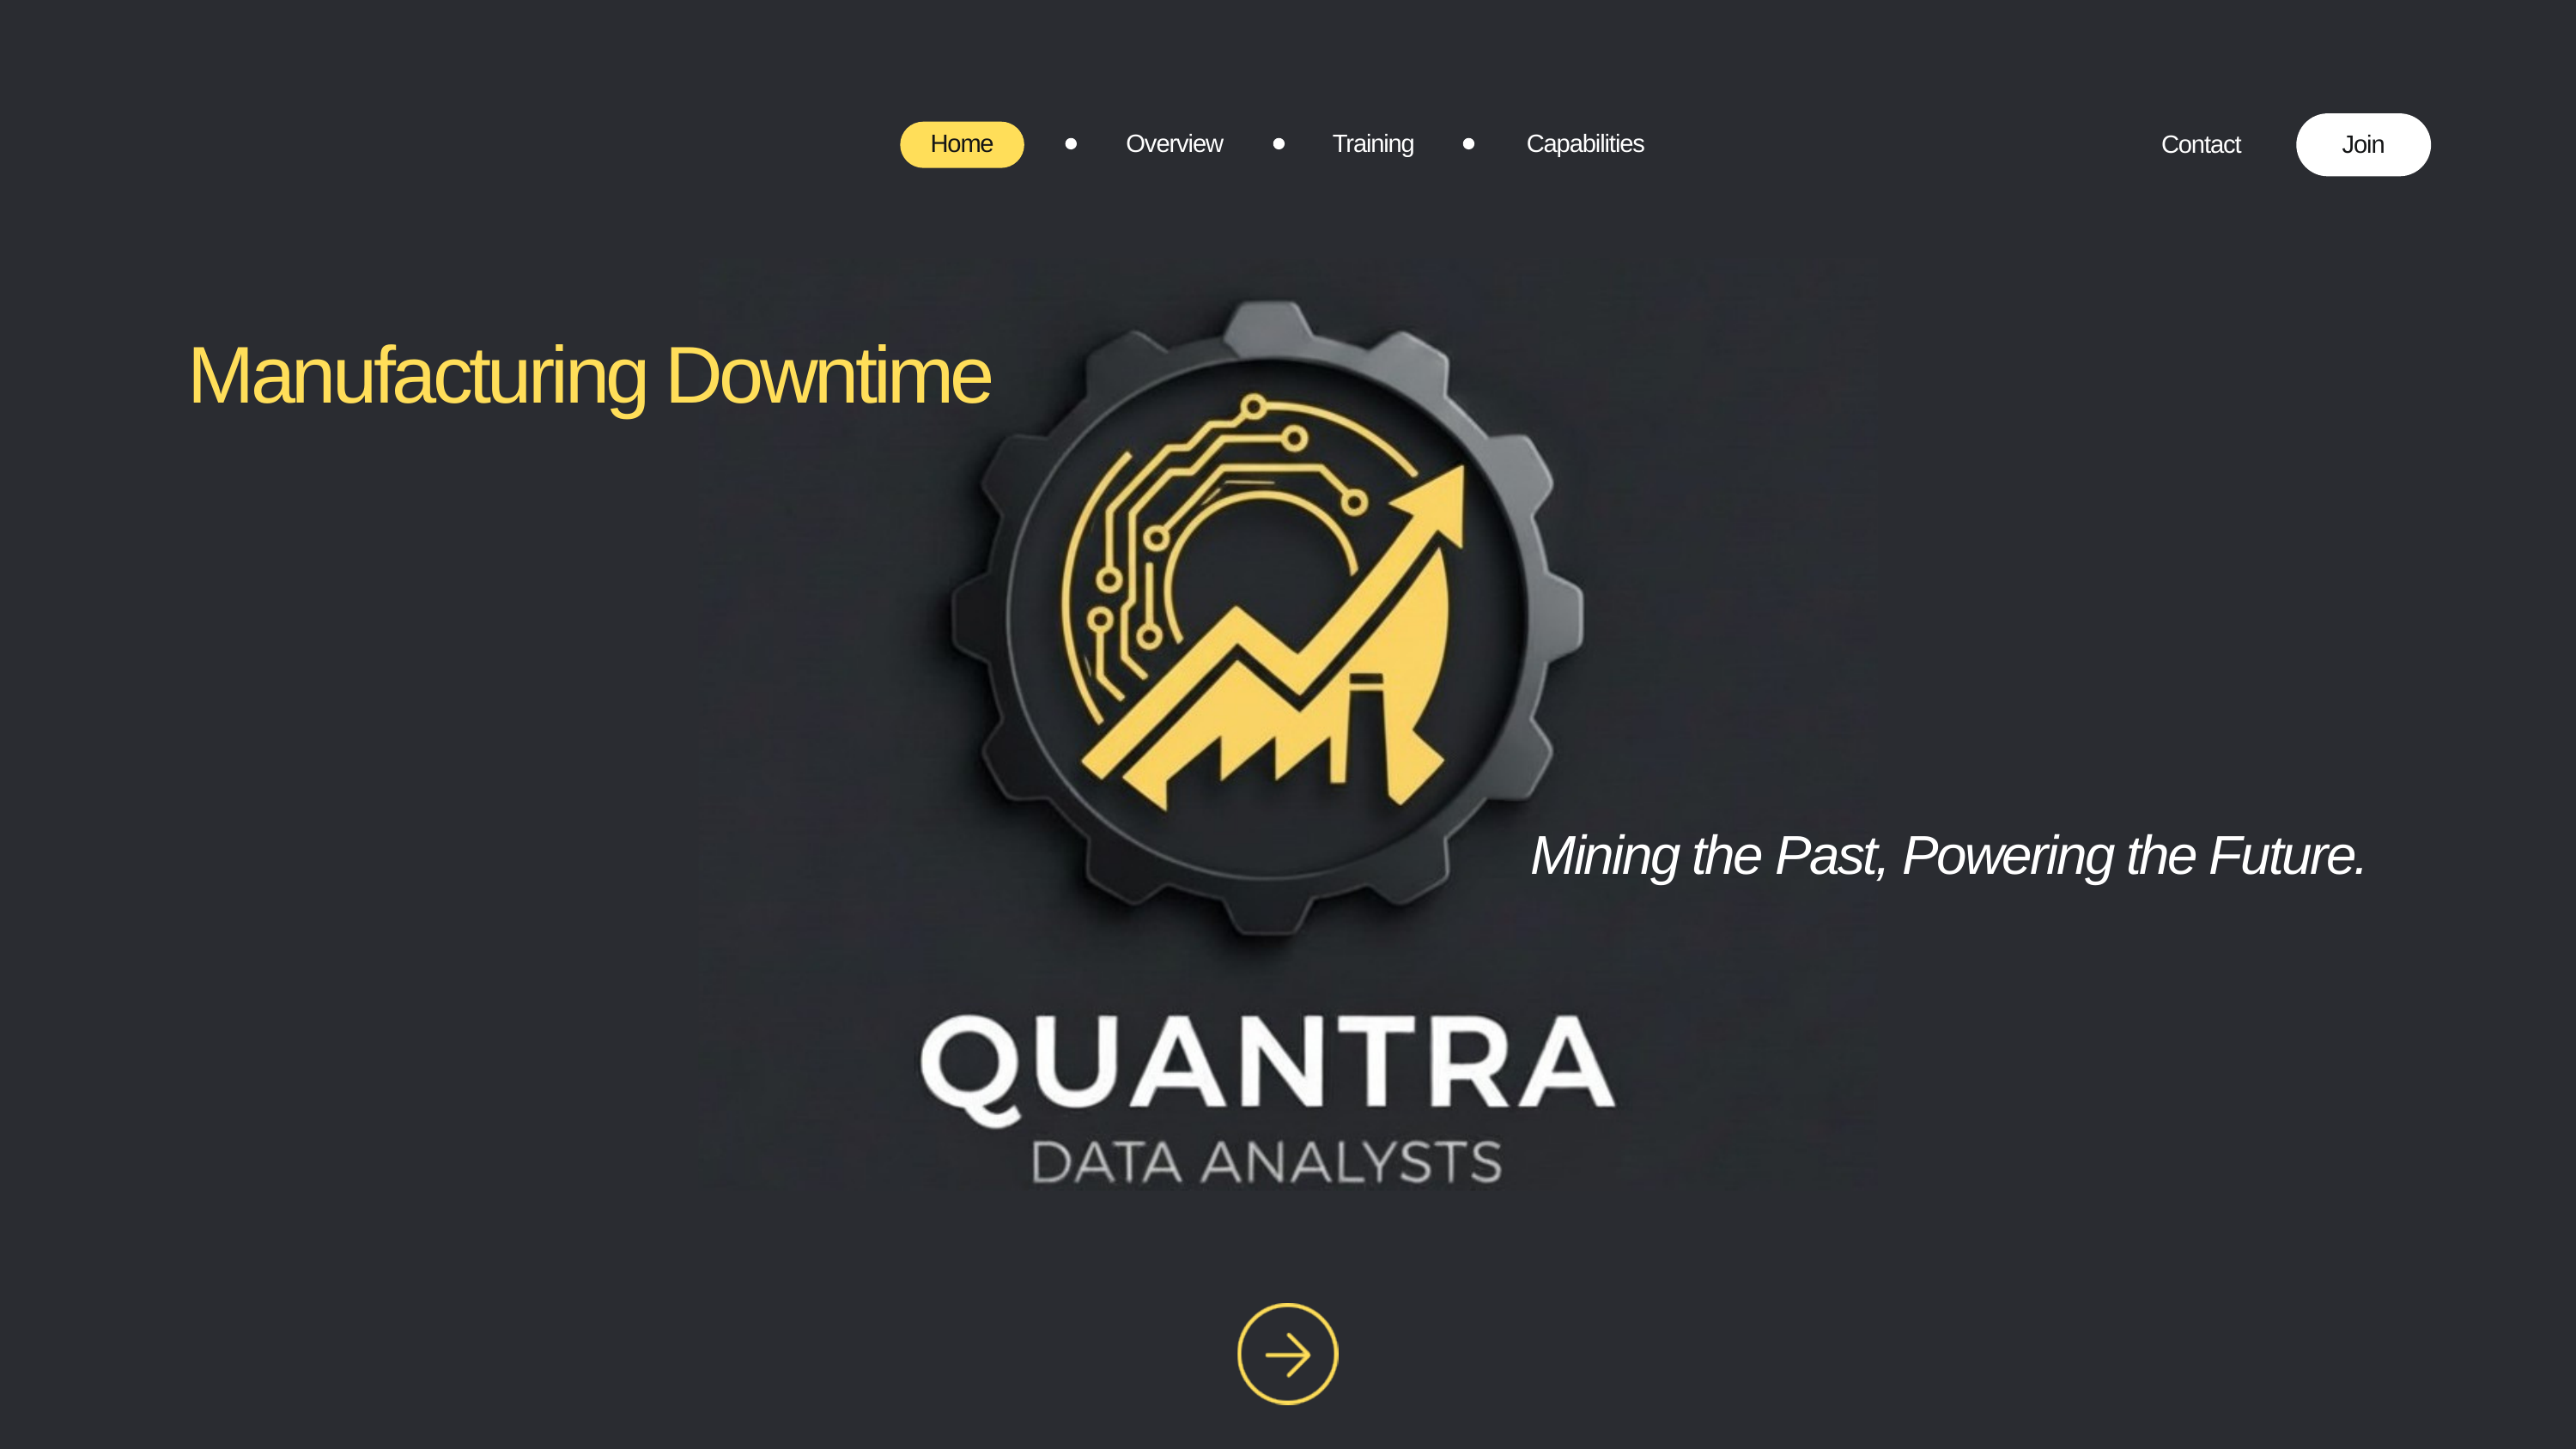

Home
Overview
Training
Capabilities
Contact
Join

Manufacturing Downtime
Mining the Past, Powering the Future.